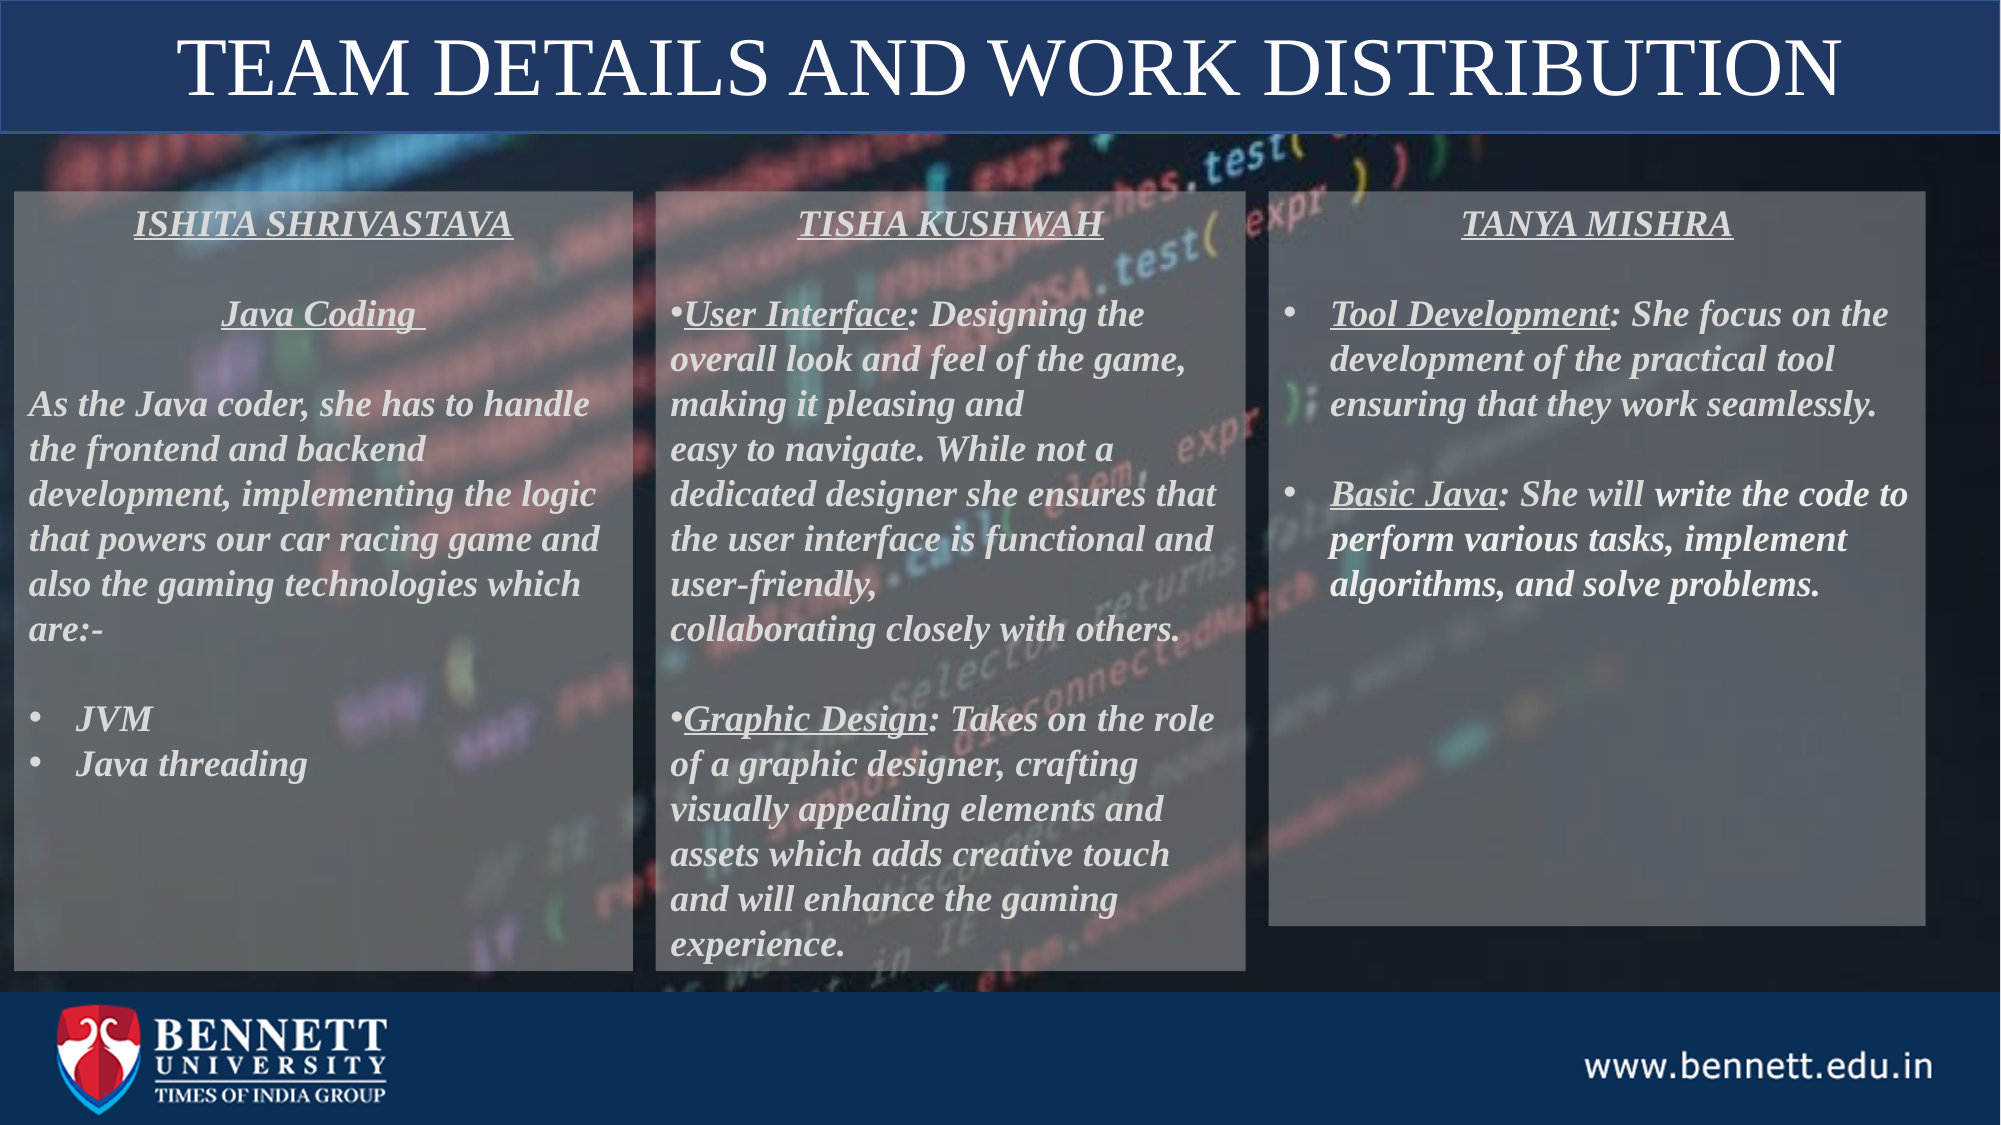

TEAM DETAILS AND WORK DISTRIBUTION
ISHITA SHRIVASTAVA

Java Coding ​
​
As the Java coder, she has to handle the frontend and backend development, implementing the logic that powers our car racing game and also the gaming technologies which are:-

JVM
Java threading

​

TISHA KUSHWAH​
​
User Interface: Designing the overall look and feel of the game, making it pleasing and easy to navigate. While not a dedicated designer she ensures that the user interface is functional and user-friendly, collaborating closely with others.
​
Graphic Design: Takes on the role of a graphic designer, crafting visually appealing elements and assets which adds creative touch and will enhance the gaming experience.​
TANYA MISHRA

Tool Development: She focus on the development of the practical tool  ensuring that they work seamlessly.

Basic Java: She will write the code to perform various tasks, implement algorithms, and solve problems.